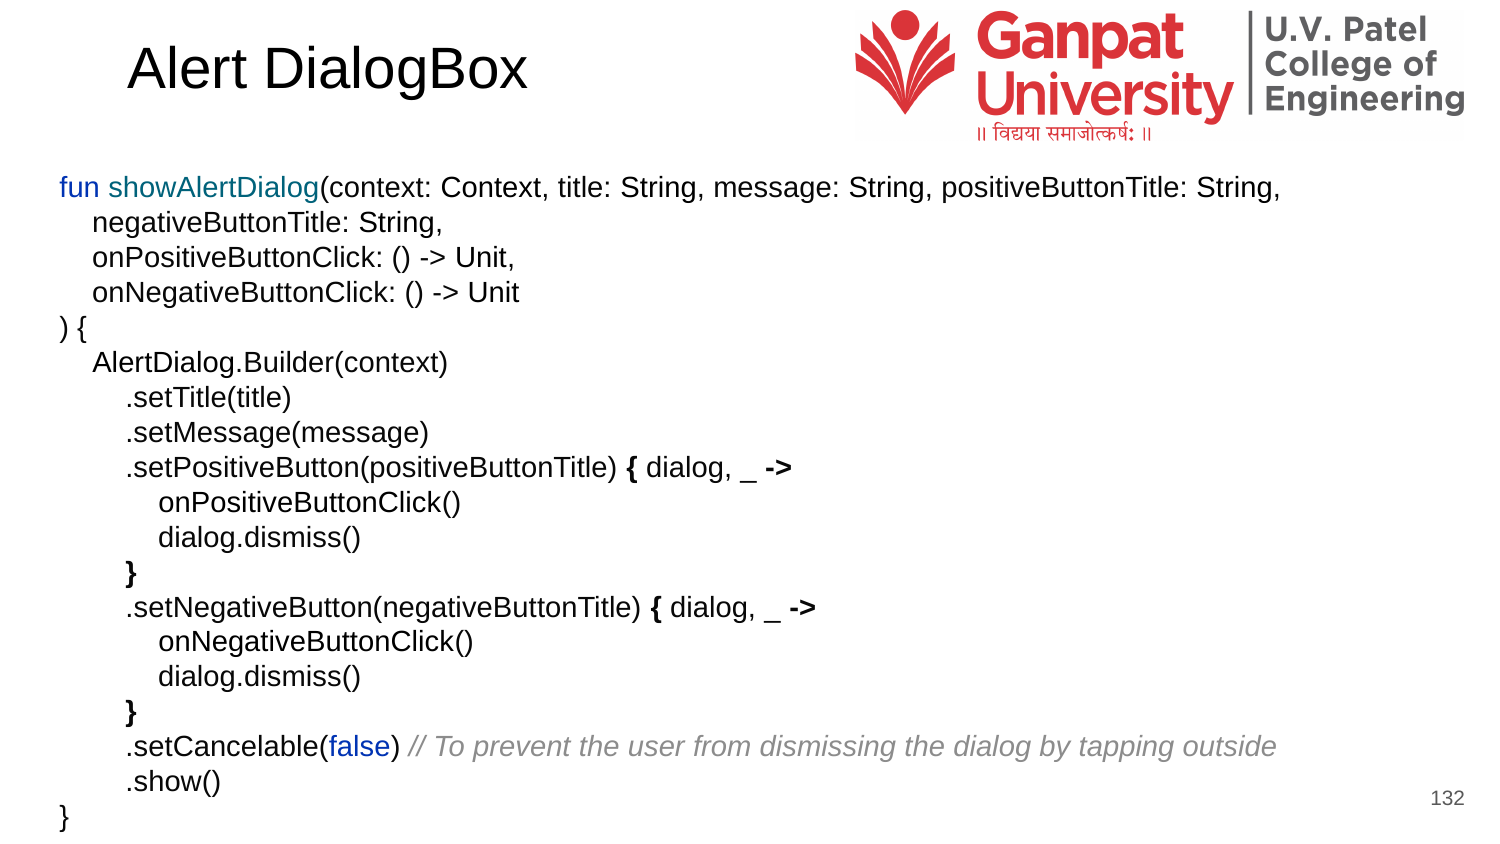

# Alert DialogBox

fun showAlertDialog(context: Context, title: String, message: String, positiveButtonTitle: String,
    negativeButtonTitle: String,
    onPositiveButtonClick: () -> Unit,
    onNegativeButtonClick: () -> Unit
) {
    AlertDialog.Builder(context)
        .setTitle(title)
        .setMessage(message)
        .setPositiveButton(positiveButtonTitle) { dialog, _ ->
            onPositiveButtonClick()
            dialog.dismiss()
        }
        .setNegativeButton(negativeButtonTitle) { dialog, _ ->
            onNegativeButtonClick()
            dialog.dismiss()
        }
        .setCancelable(false) // To prevent the user from dismissing the dialog by tapping outside
        .show()
}
132